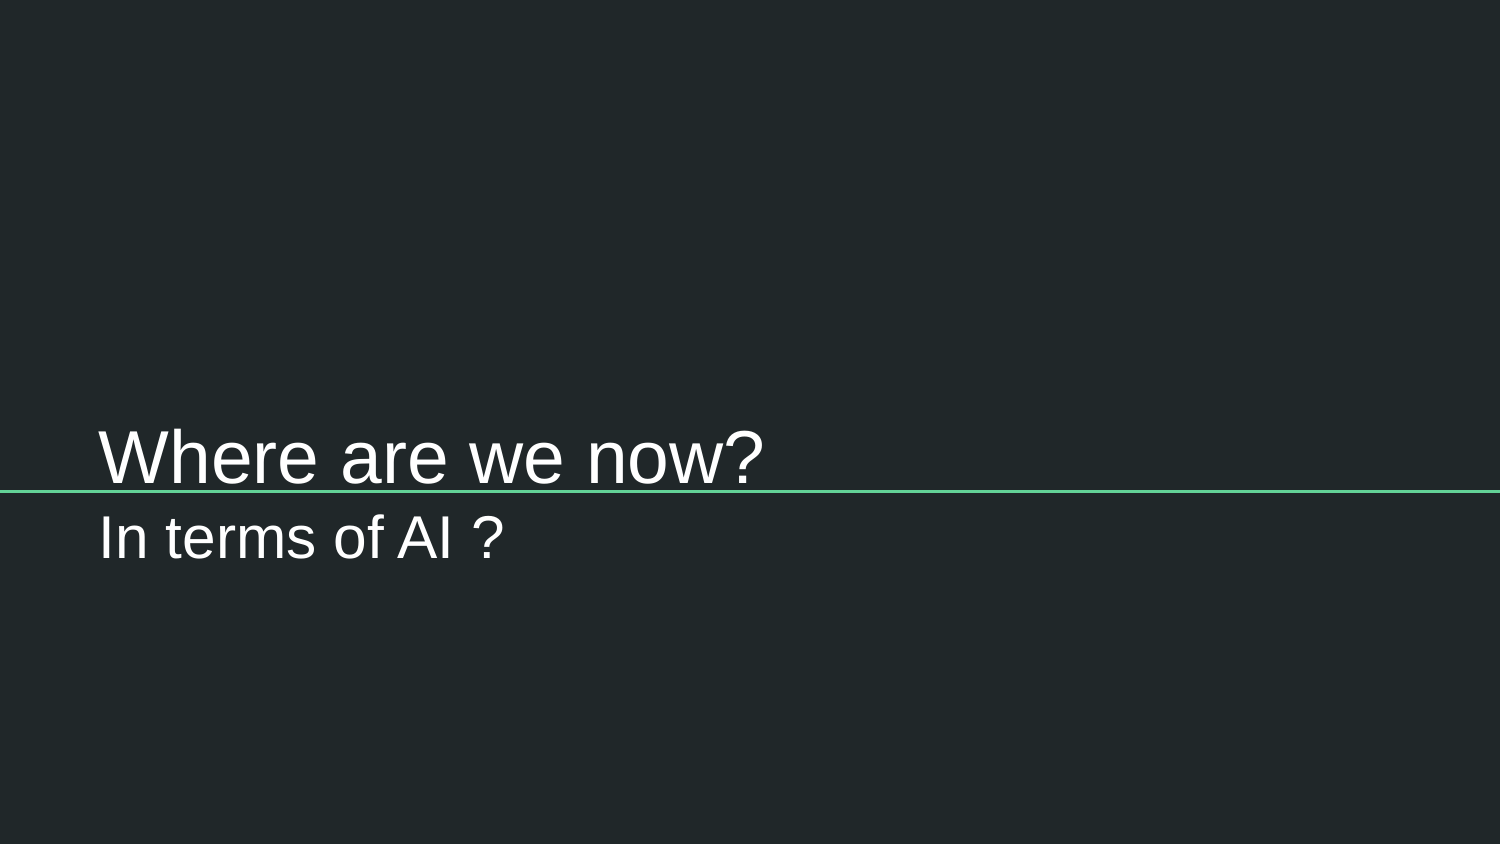

# Where are we now?
In terms of AI ?